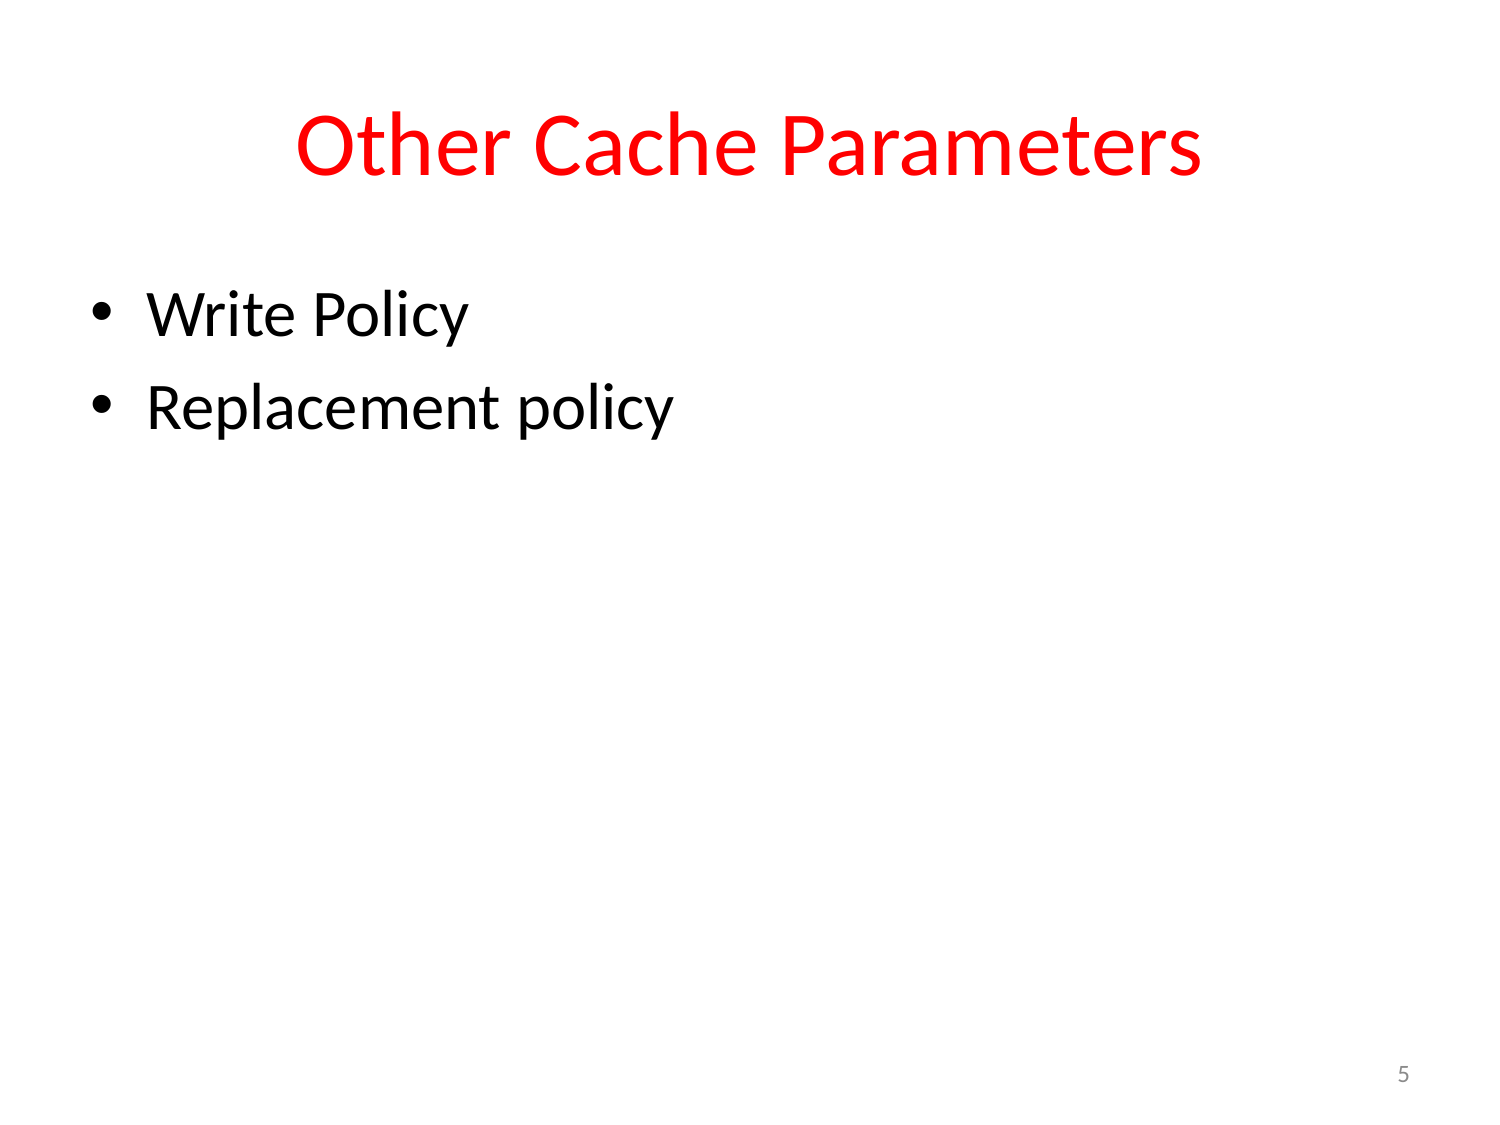

# Other Cache Parameters
Write Policy
Replacement policy

5